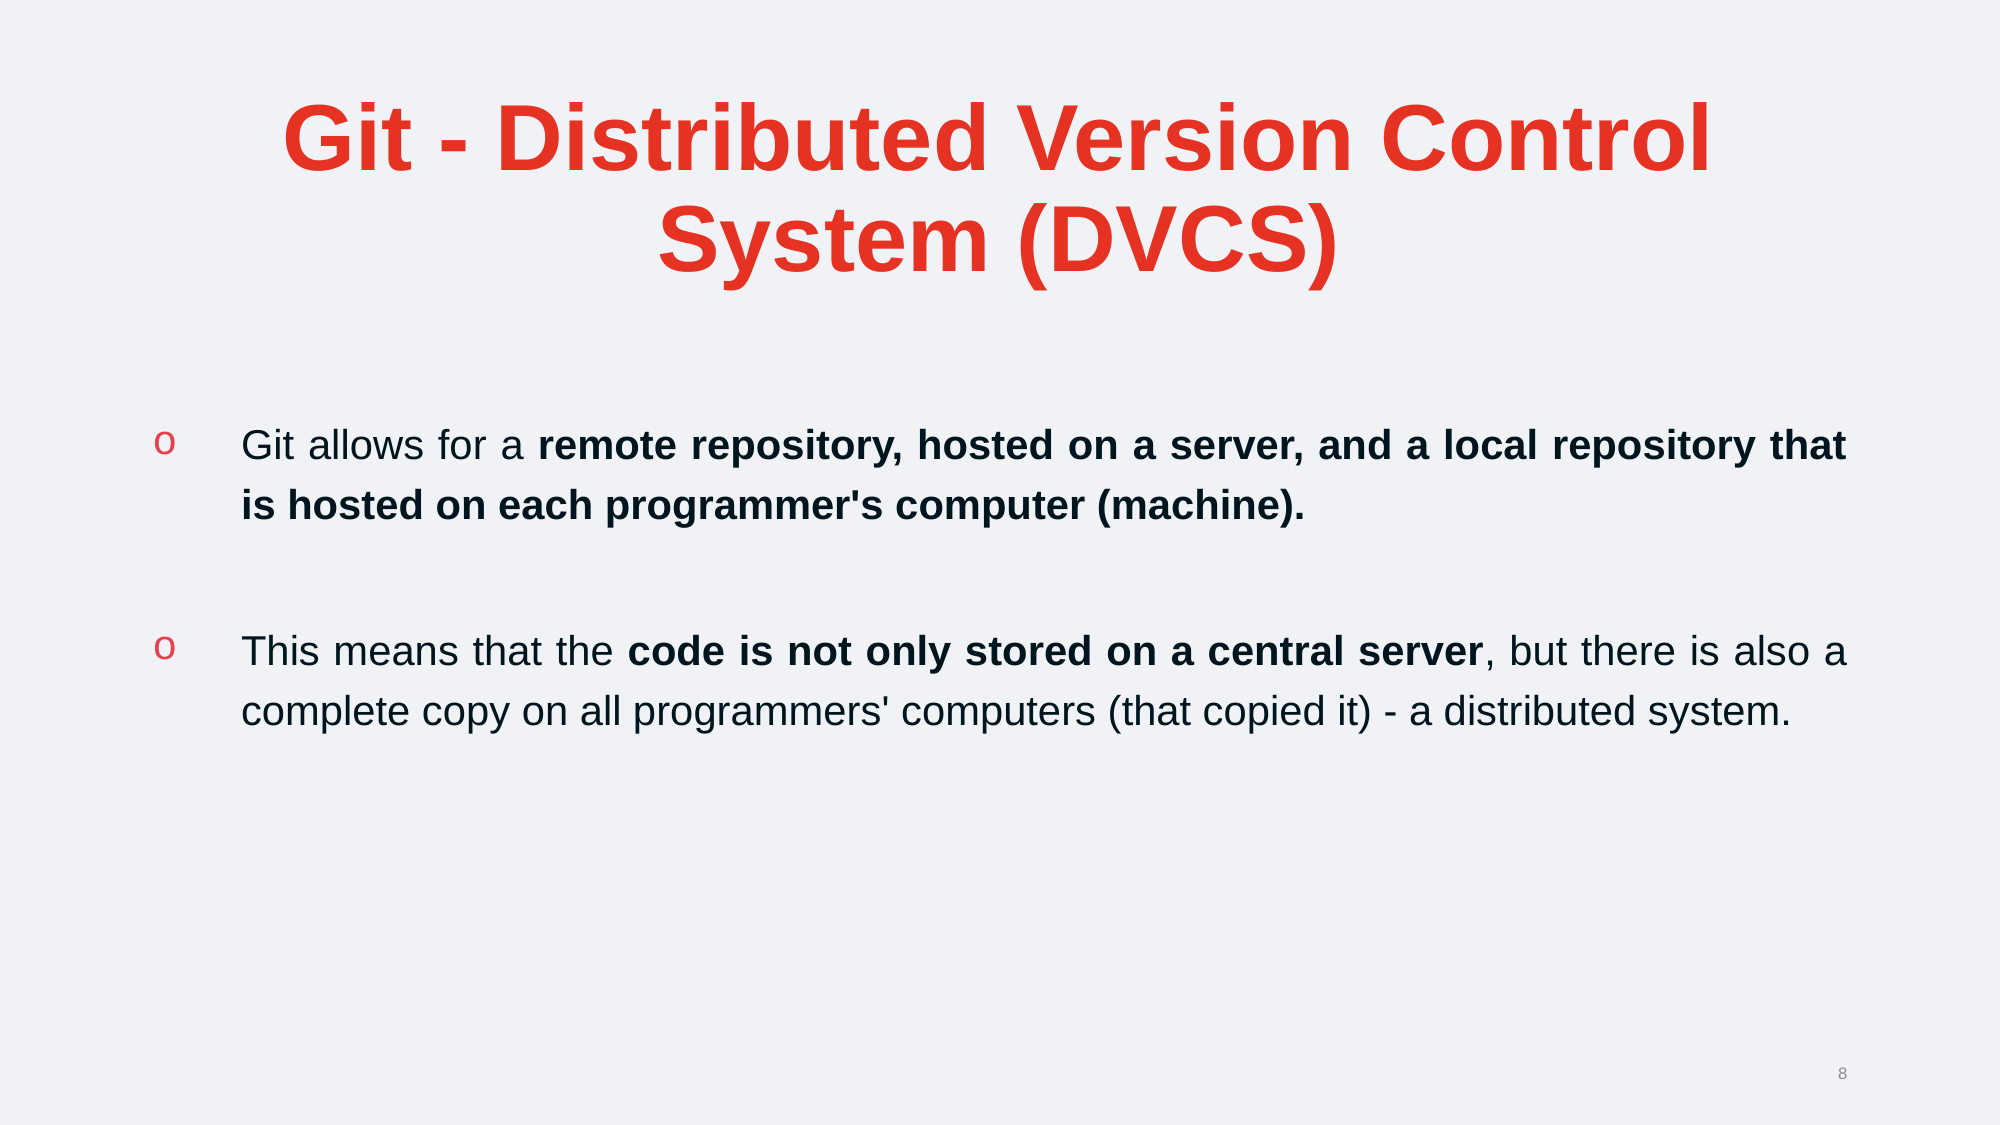

# Git - Distributed Version Control System (DVCS)
Git allows for a remote repository, hosted on a server, and a local repository that is hosted on each programmer's computer (machine).

This means that the code is not only stored on a central server, but there is also a complete copy on all programmers' computers (that copied it) - a distributed system.
8